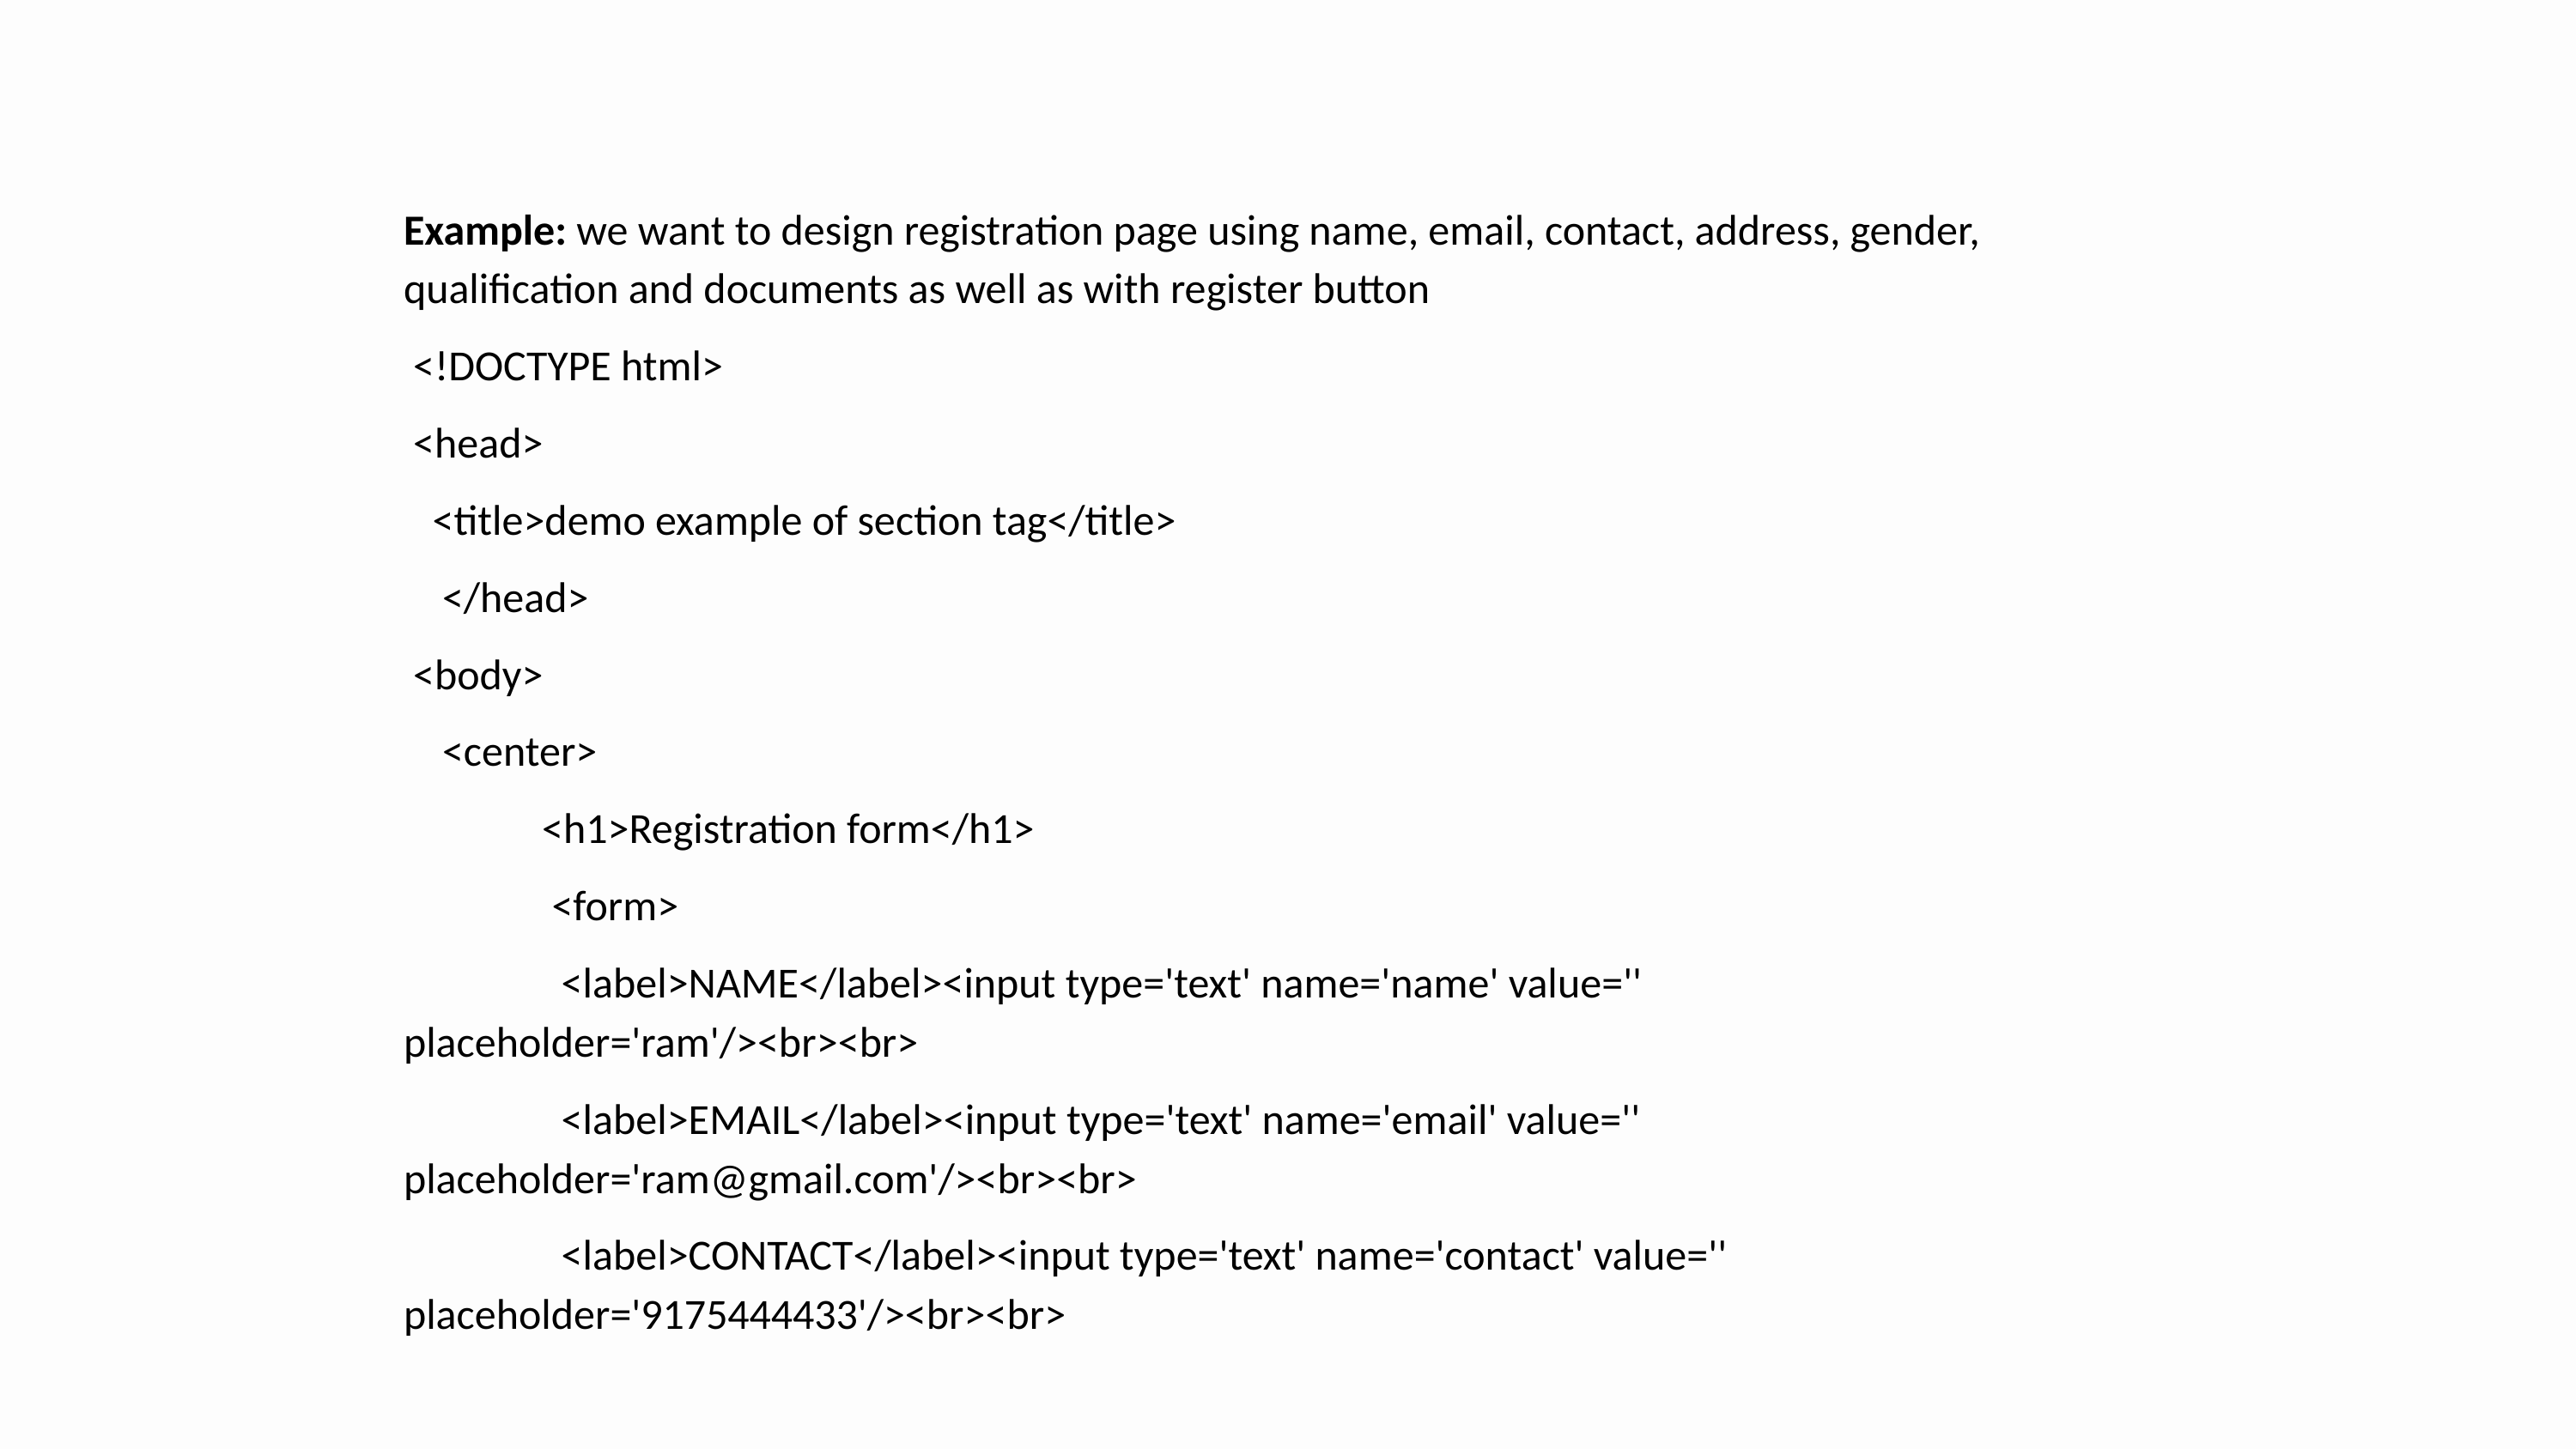

Example: we want to design registration page using name, email, contact, address, gender, qualification and documents as well as with register button
 <!DOCTYPE html>
 <head>
   <title>demo example of section tag</title>
    </head>
 <body>
    <center>
	 <h1>Registration form</h1>
	  <form>
	   <label>NAME</label><input type='text' name='name' value='' placeholder='ram'/><br><br>
	   <label>EMAIL</label><input type='text' name='email' value='' placeholder='ram@gmail.com'/><br><br>
	   <label>CONTACT</label><input type='text' name='contact' value='' placeholder='9175444433'/><br><br>